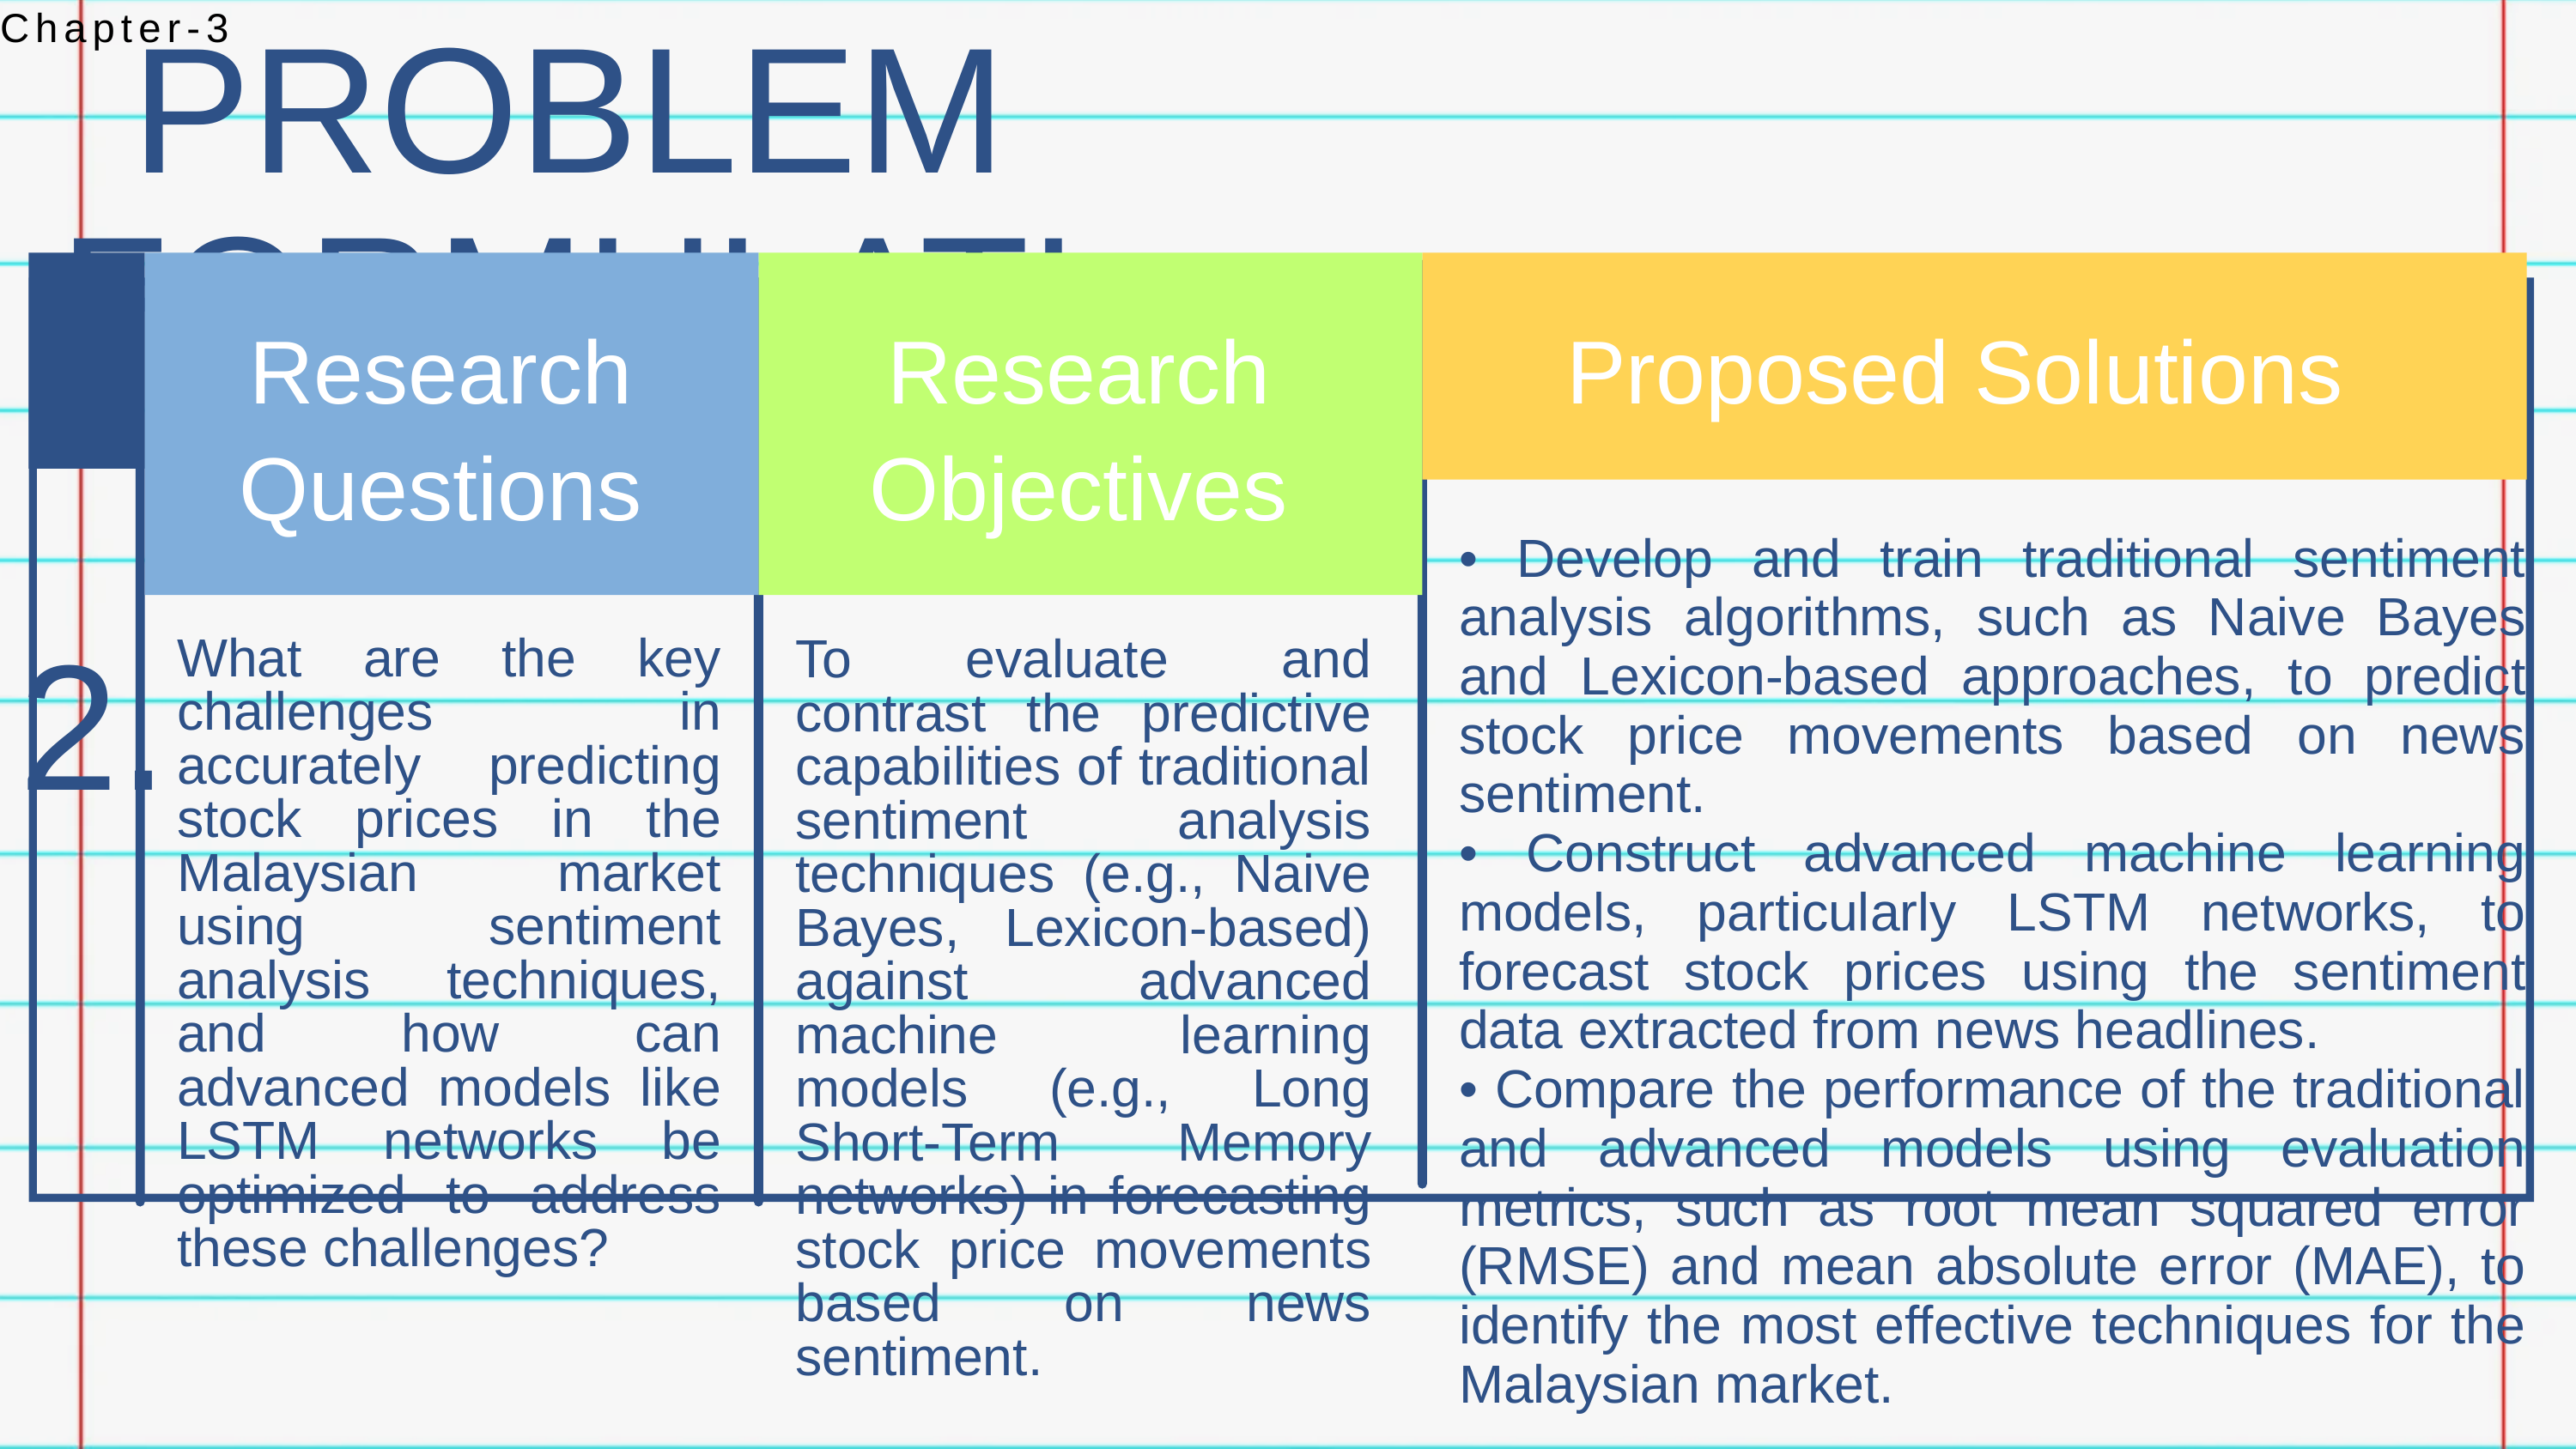

Chapter-3
PROBLEM FORMULATION

Research Questions

Research Objectives

Proposed Solutions

• Develop and train traditional sentiment analysis algorithms, such as Naive Bayes and Lexicon-based approaches, to predict stock price movements based on news sentiment.
• Construct advanced machine learning models, particularly LSTM networks, to forecast stock prices using the sentiment data extracted from news headlines.
• Compare the performance of the traditional and advanced models using evaluation metrics, such as root mean squared error (RMSE) and mean absolute error (MAE), to identify the most effective techniques for the Malaysian market.

What are the key challenges in accurately predicting stock prices in the Malaysian market using sentiment analysis techniques, and how can advanced models like LSTM networks be optimized to address these challenges?
To evaluate and contrast the predictive capabilities of traditional sentiment analysis techniques (e.g., Naive Bayes, Lexicon-based) against advanced machine learning models (e.g., Long Short-Term Memory networks) in forecasting stock price movements based on news sentiment.
2.